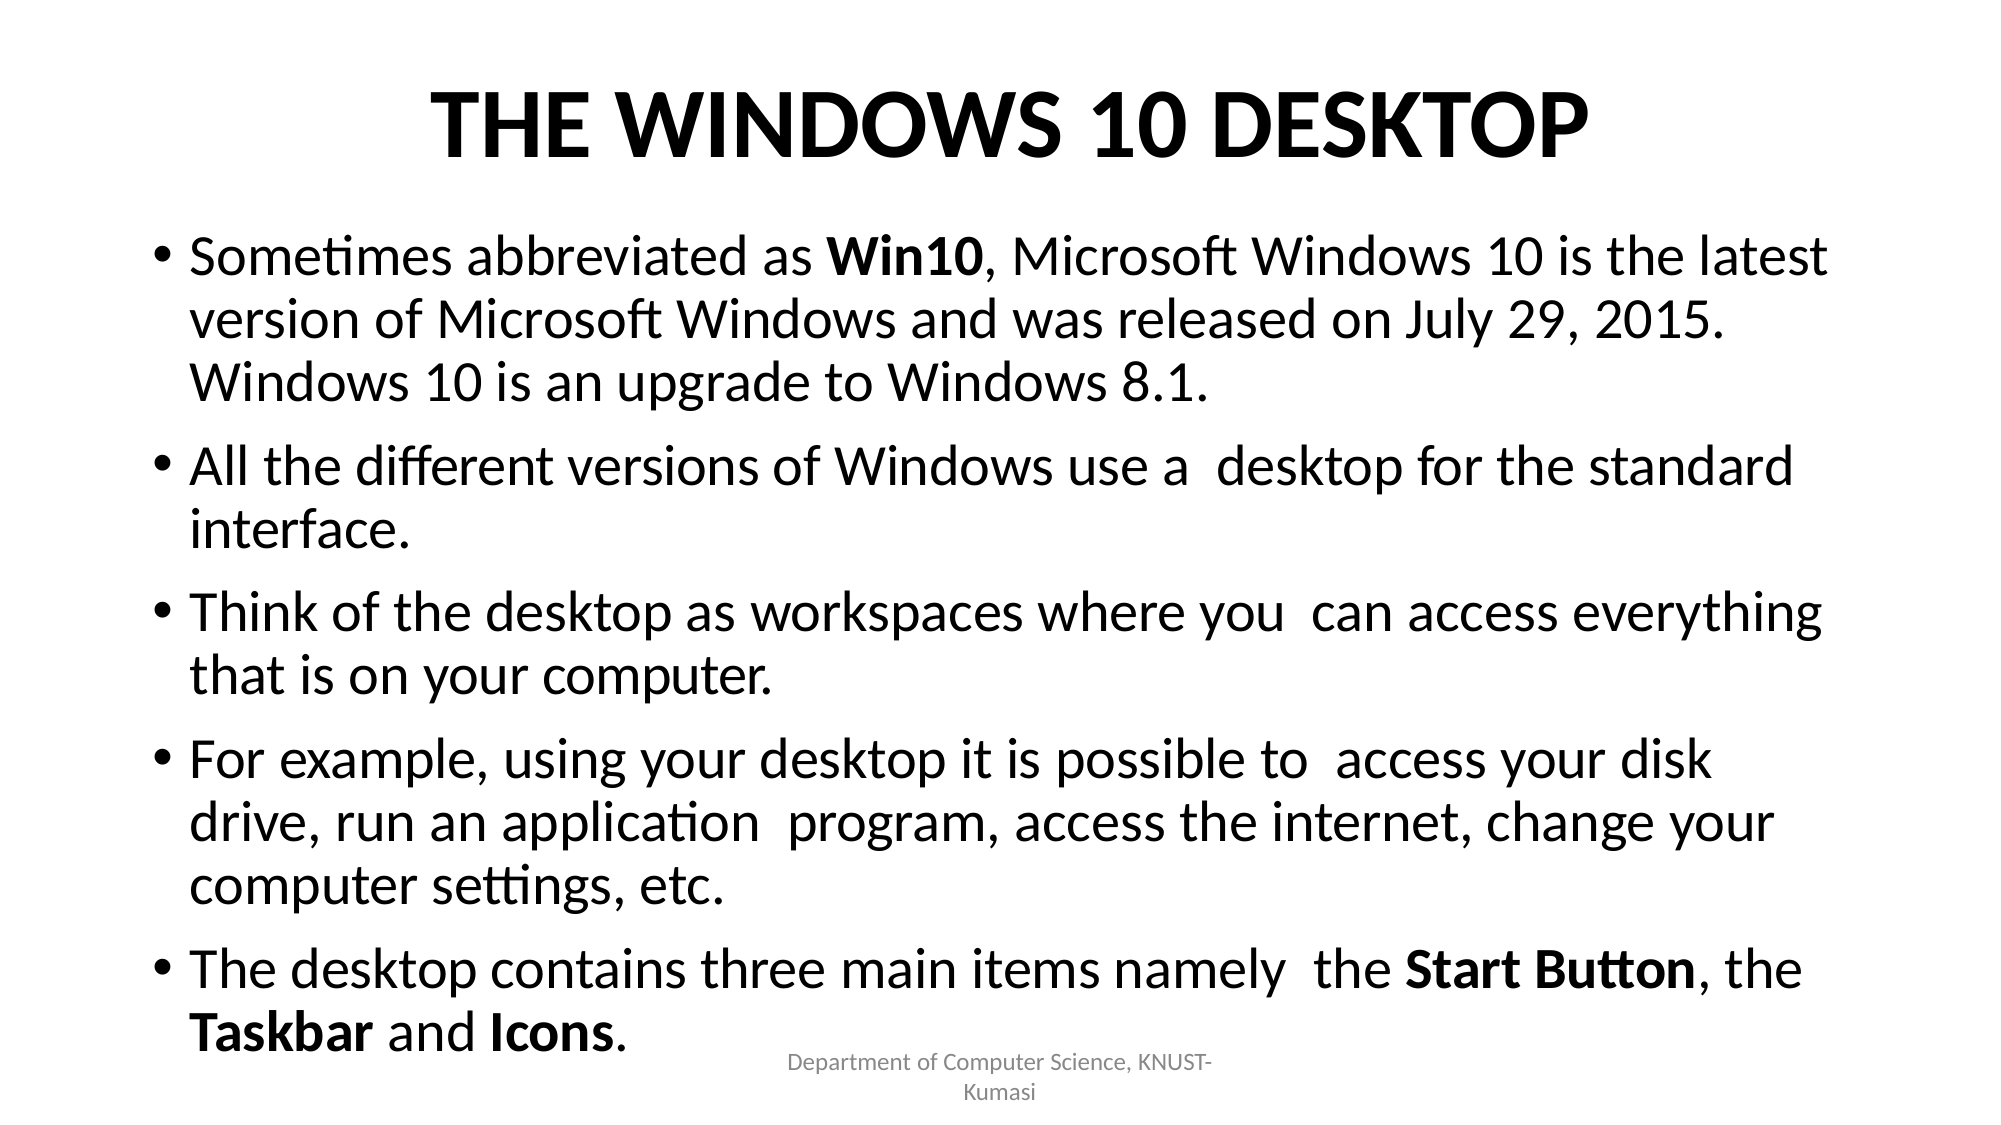

# THE WINDOWS 10 DESKTOP
Sometimes abbreviated as Win10, Microsoft Windows 10 is the latest version of Microsoft Windows and was released on July 29, 2015. Windows 10 is an upgrade to Windows 8.1.
All the different versions of Windows use a  desktop for the standard interface.
Think of the desktop as workspaces where you  can access everything that is on your computer.
For example, using your desktop it is possible to  access your disk drive, run an application  program, access the internet, change your  computer settings, etc.
The desktop contains three main items namely  the Start Button, the Taskbar and Icons.
Department of Computer Science, KNUST-
Kumasi